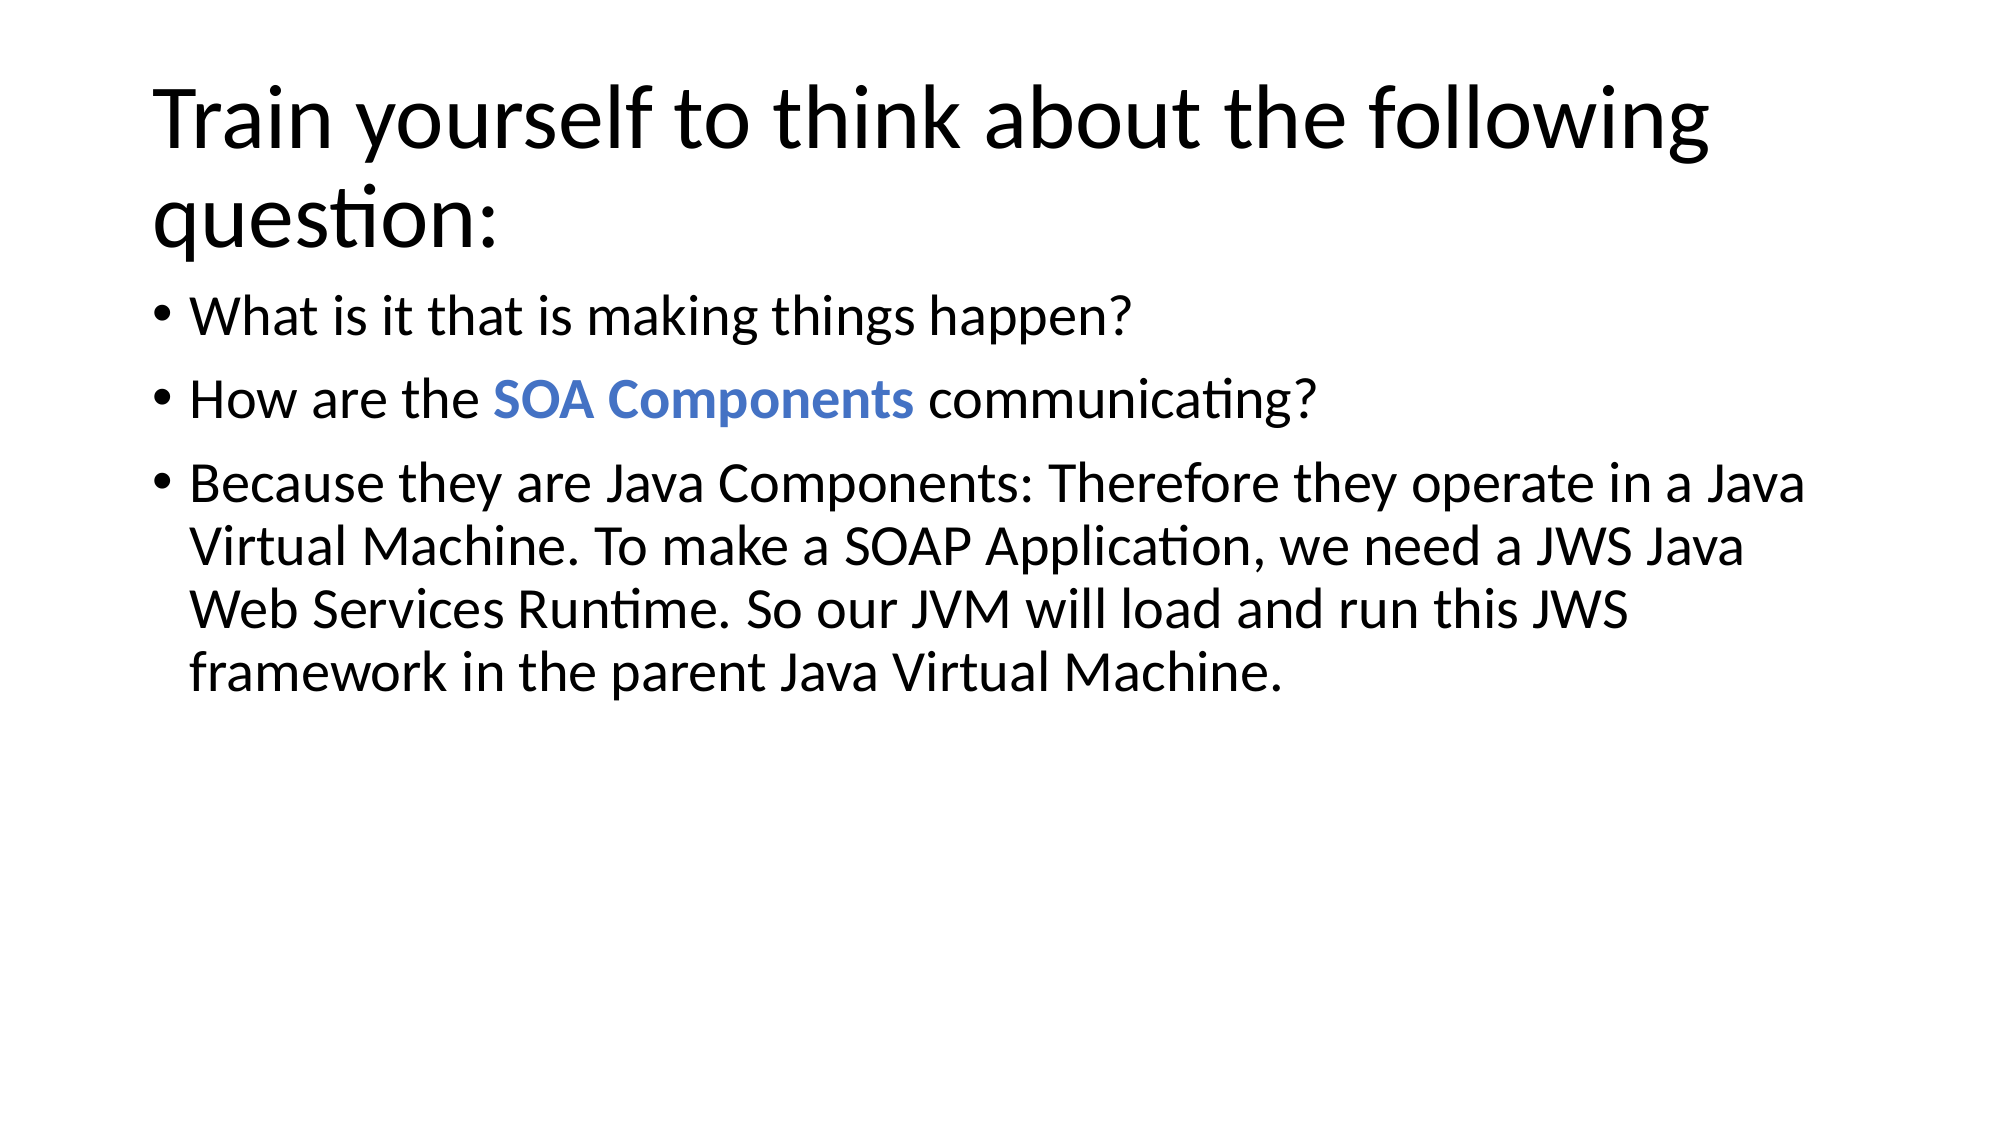

# Train yourself to think about the following question:
What is it that is making things happen?
How are the SOA Components communicating?
Because they are Java Components: Therefore they operate in a Java Virtual Machine. To make a SOAP Application, we need a JWS Java Web Services Runtime. So our JVM will load and run this JWS framework in the parent Java Virtual Machine.